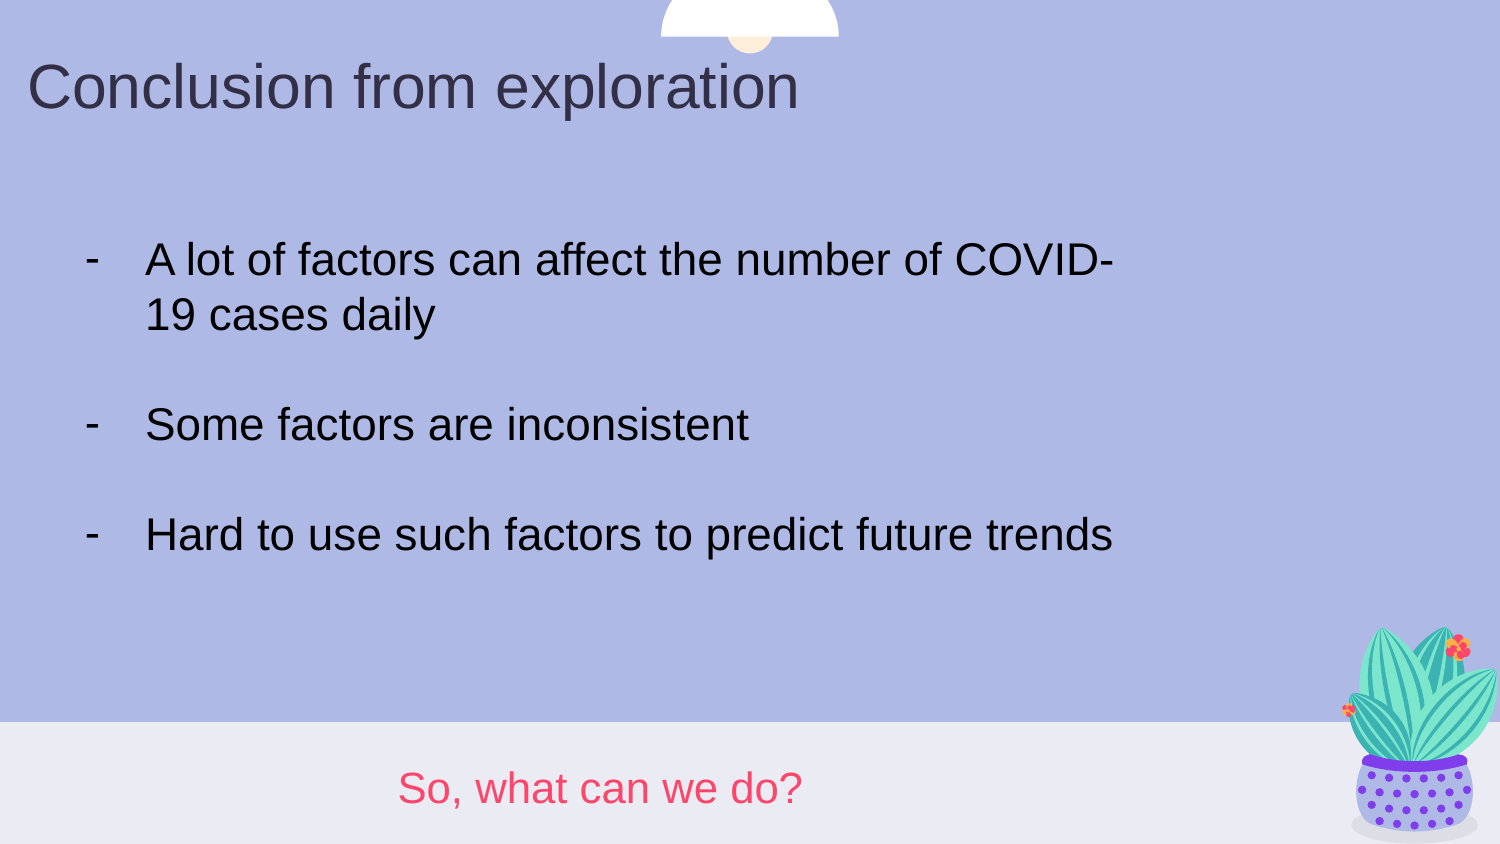

# Conclusion from exploration
A lot of factors can affect the number of COVID-19 cases daily

Some factors are inconsistent

Hard to use such factors to predict future trends
So, what can we do?